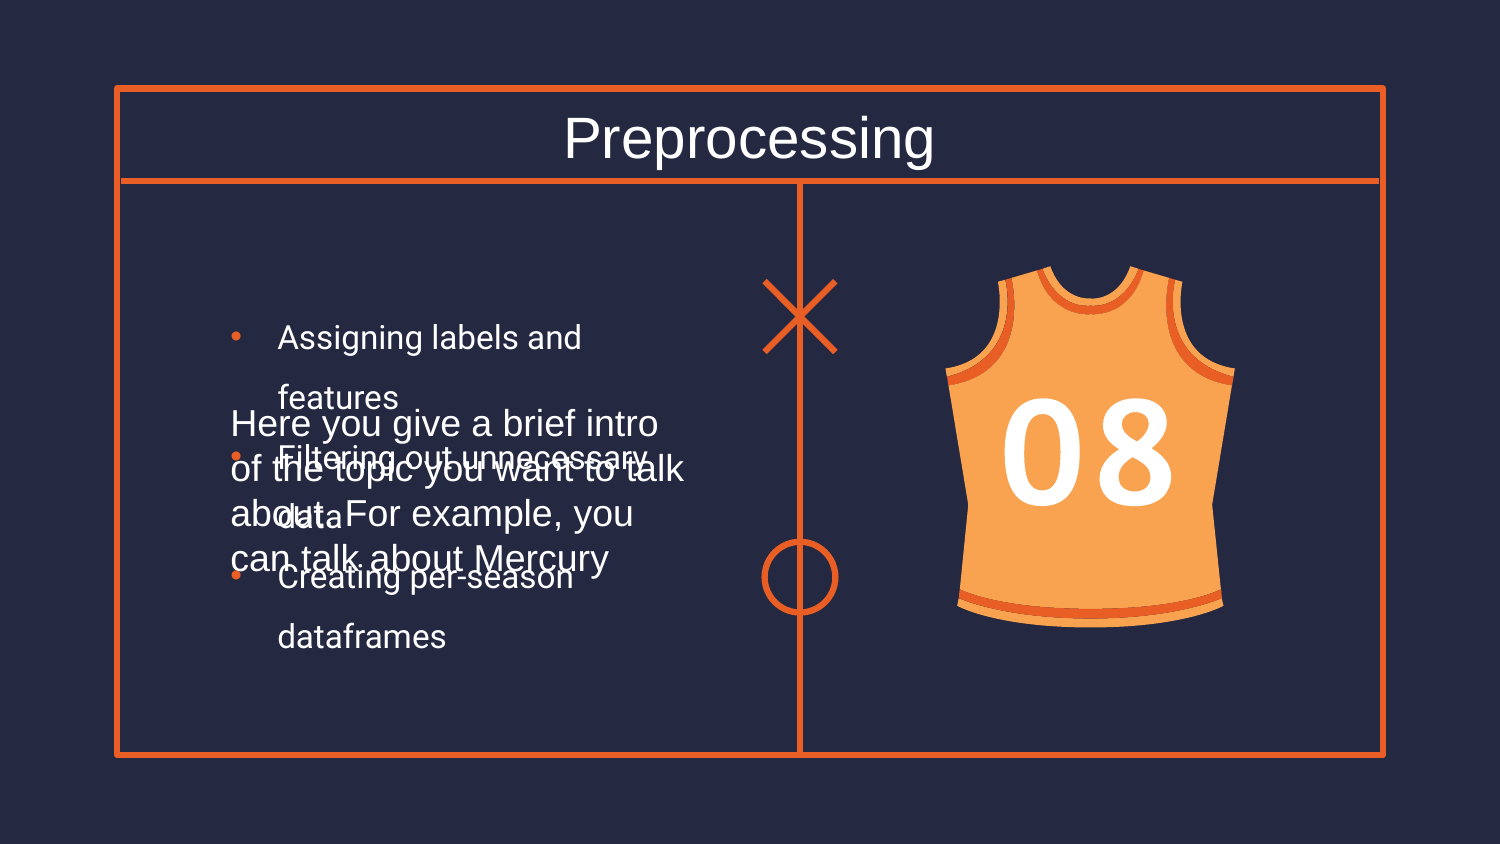

# Preprocessing
Assigning labels and features
Filtering out unnecessary data
Creating per-season dataframes

Here you give a brief intro of the topic you want to talk about. For example, you can talk about Mercury